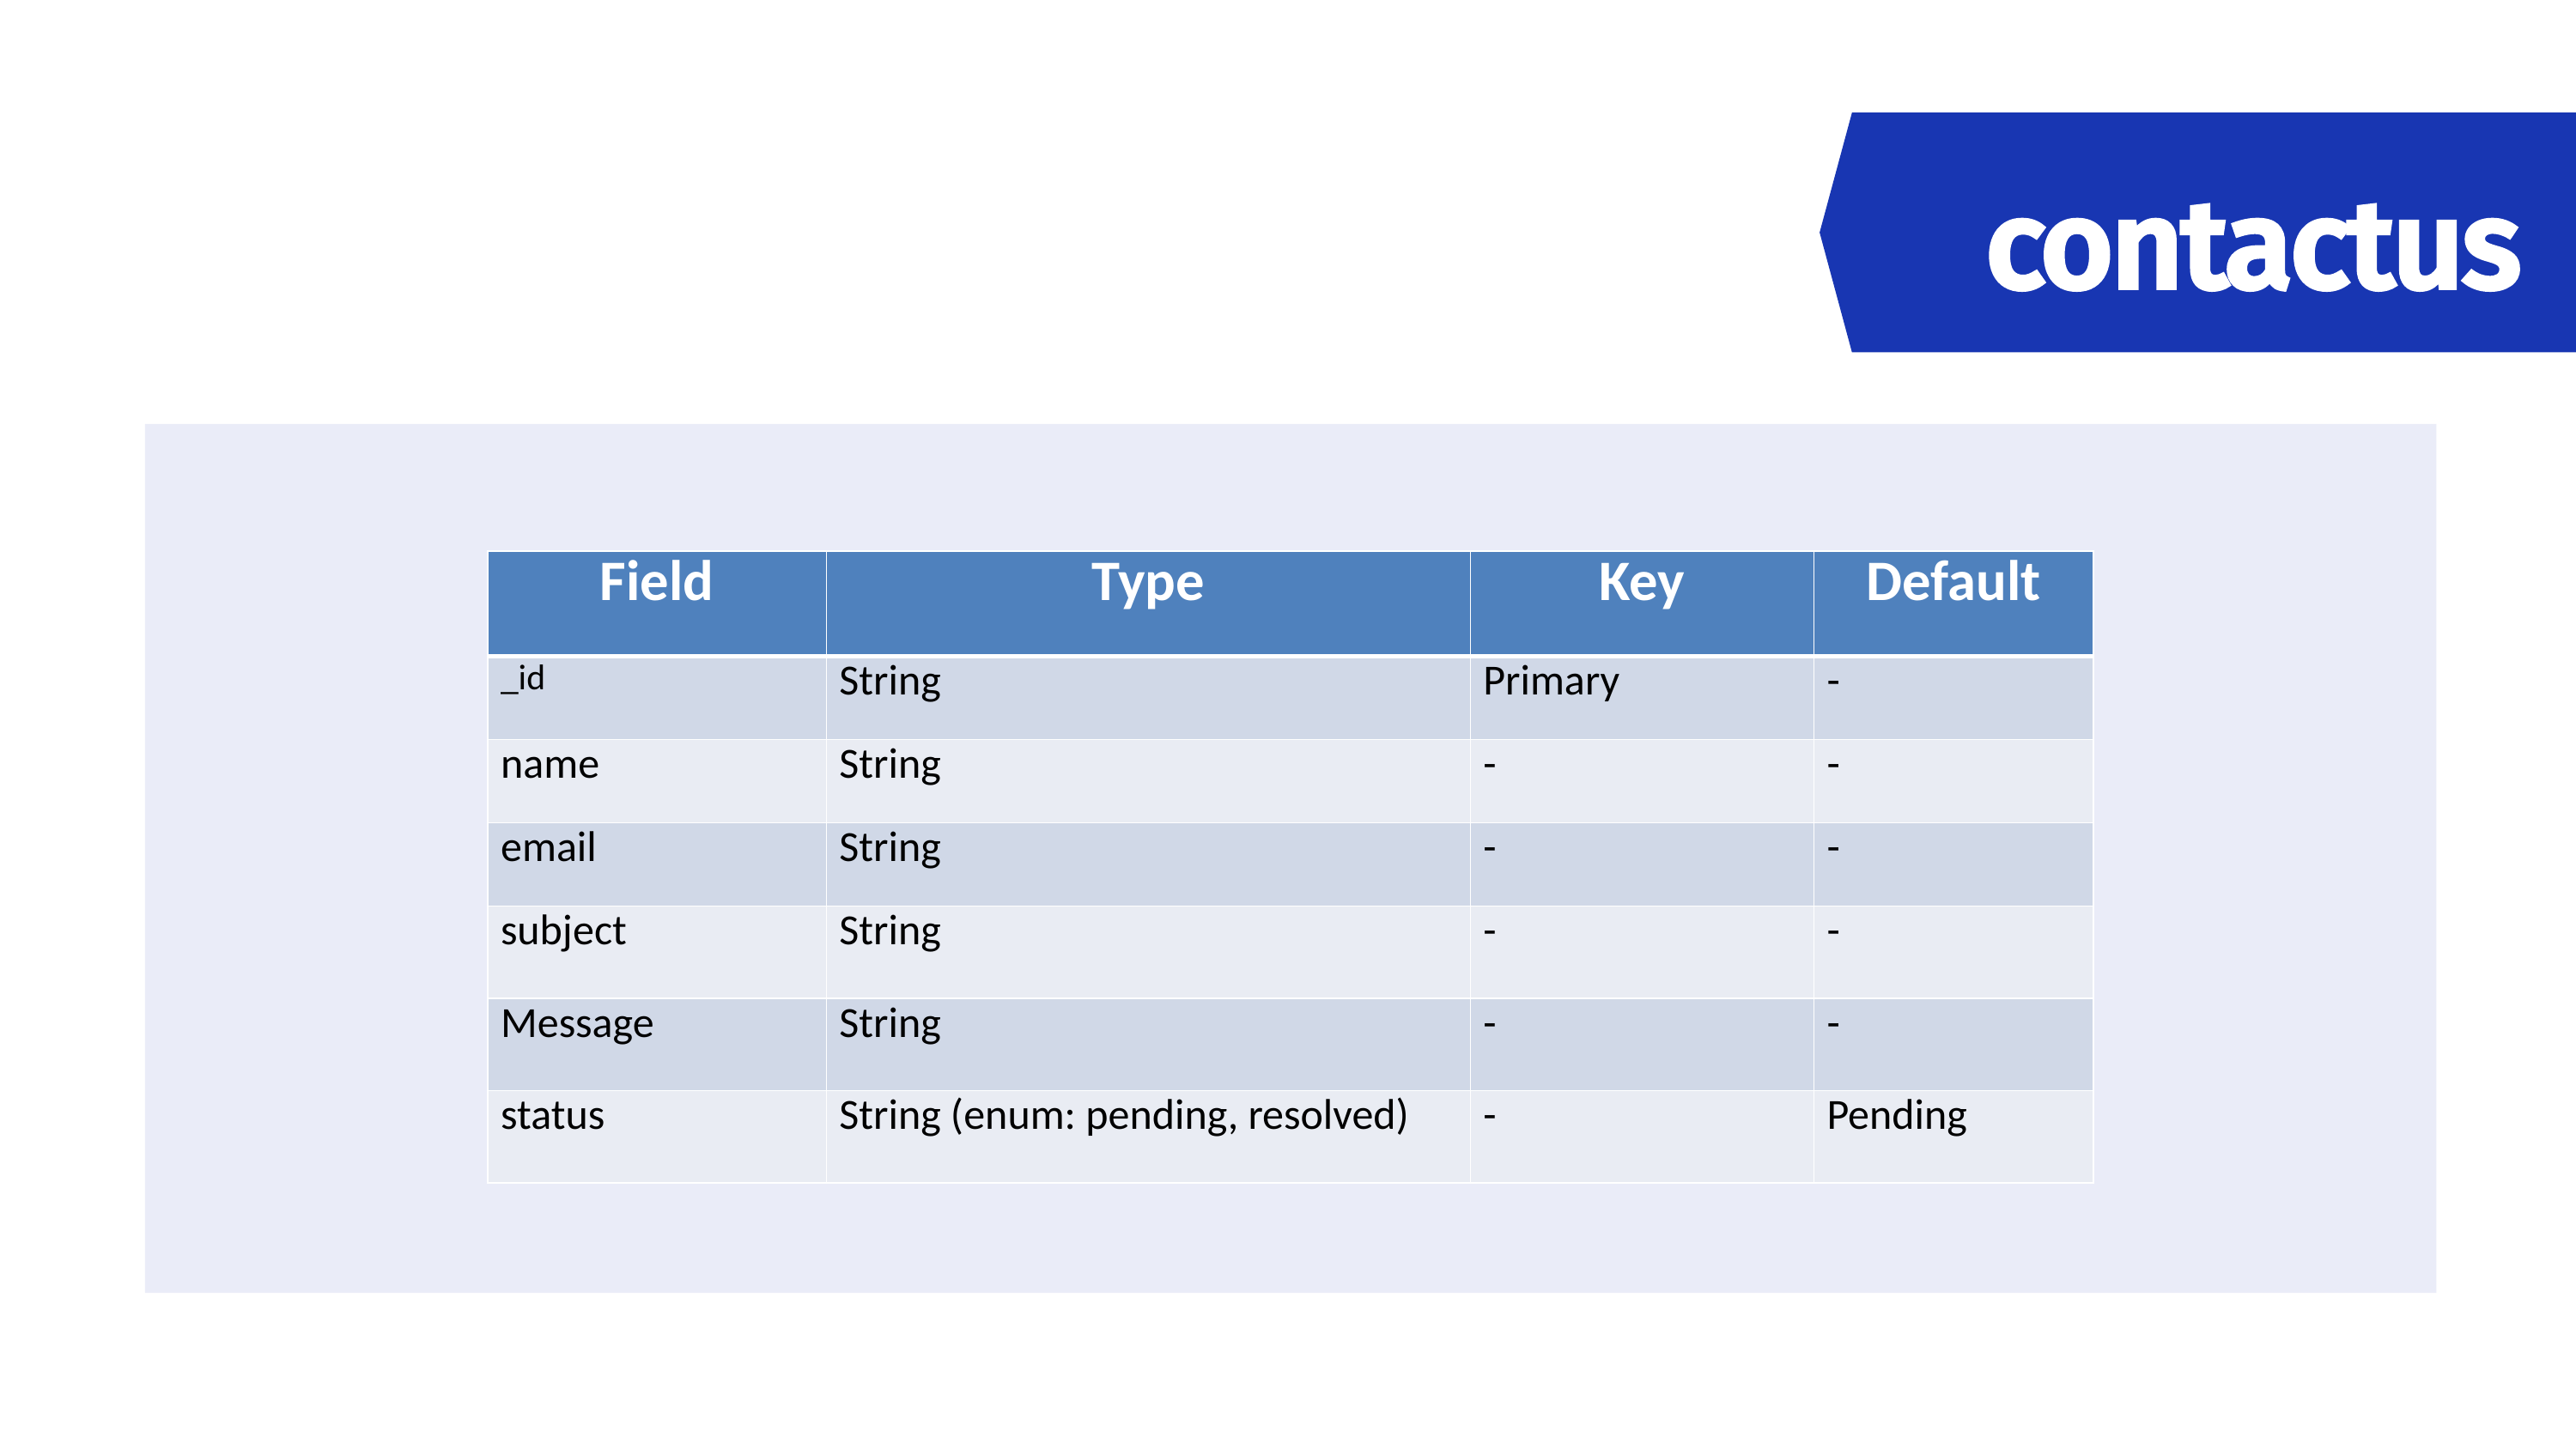

contactus

| Field | Type | Key | Default |
| --- | --- | --- | --- |
| \_id | String | Primary | - |
| name | String | - | - |
| email | String | - | - |
| subject | String | - | - |
| Message | String | - | - |
| status | String (enum: pending, resolved) | - | Pending |